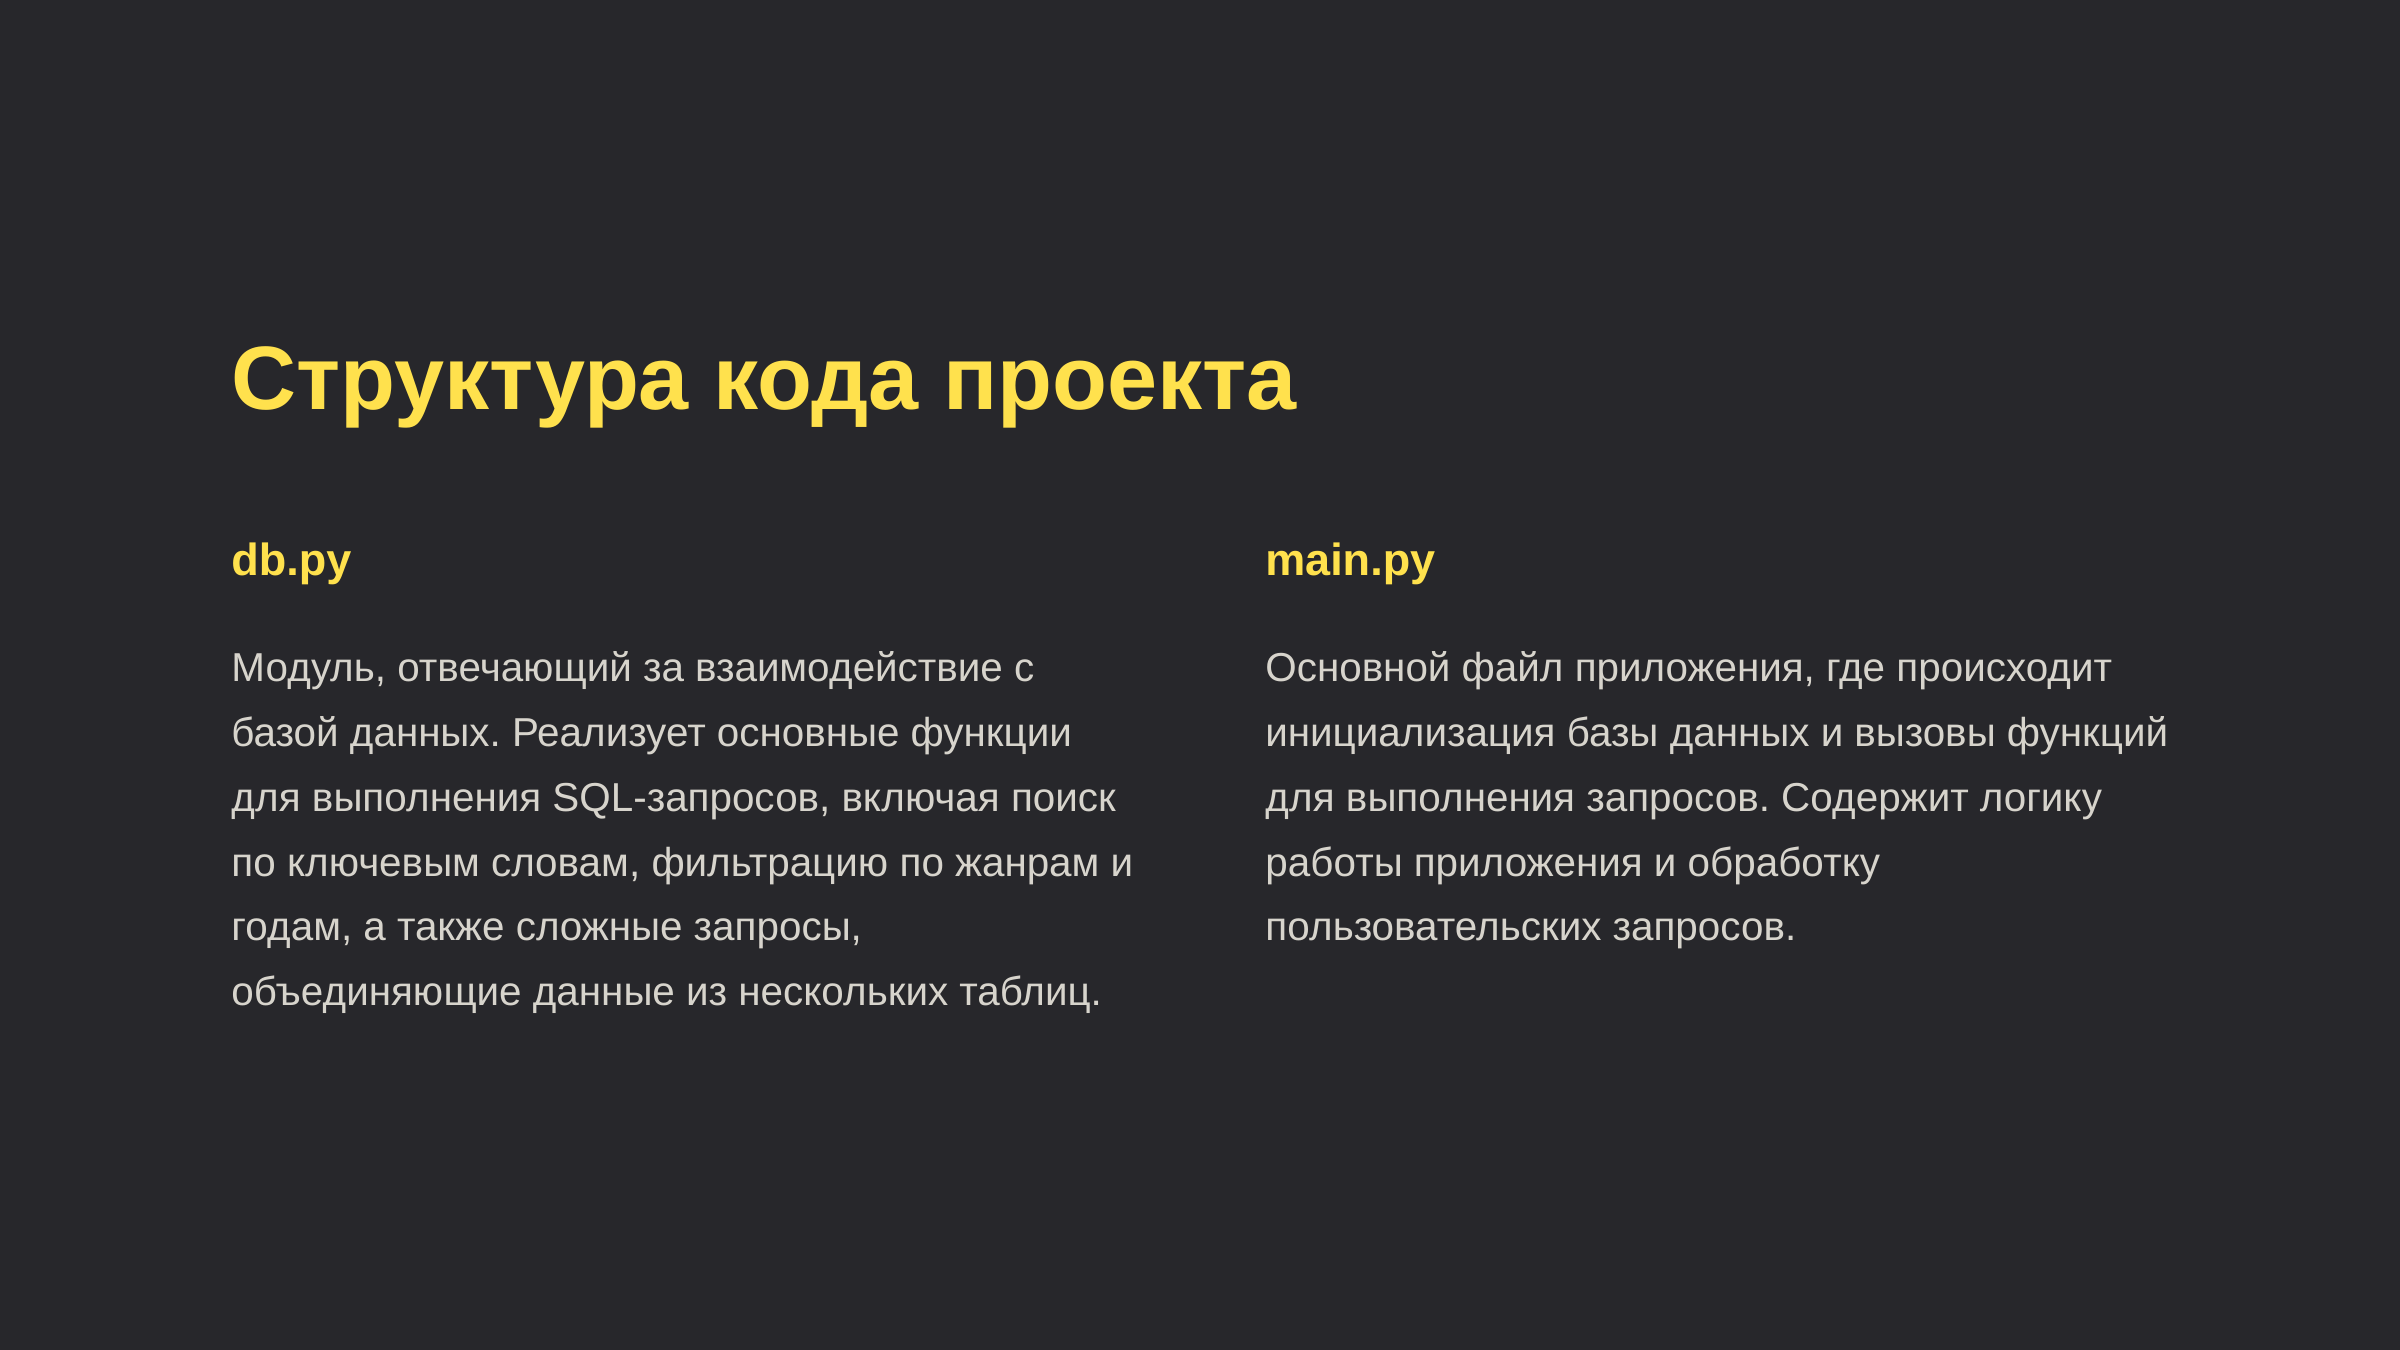

Структура кода проекта
db.py
main.py
Модуль, отвечающий за взаимодействие с базой данных. Реализует основные функции для выполнения SQL-запросов, включая поиск по ключевым словам, фильтрацию по жанрам и годам, а также сложные запросы, объединяющие данные из нескольких таблиц.
Основной файл приложения, где происходит инициализация базы данных и вызовы функций для выполнения запросов. Содержит логику работы приложения и обработку пользовательских запросов.